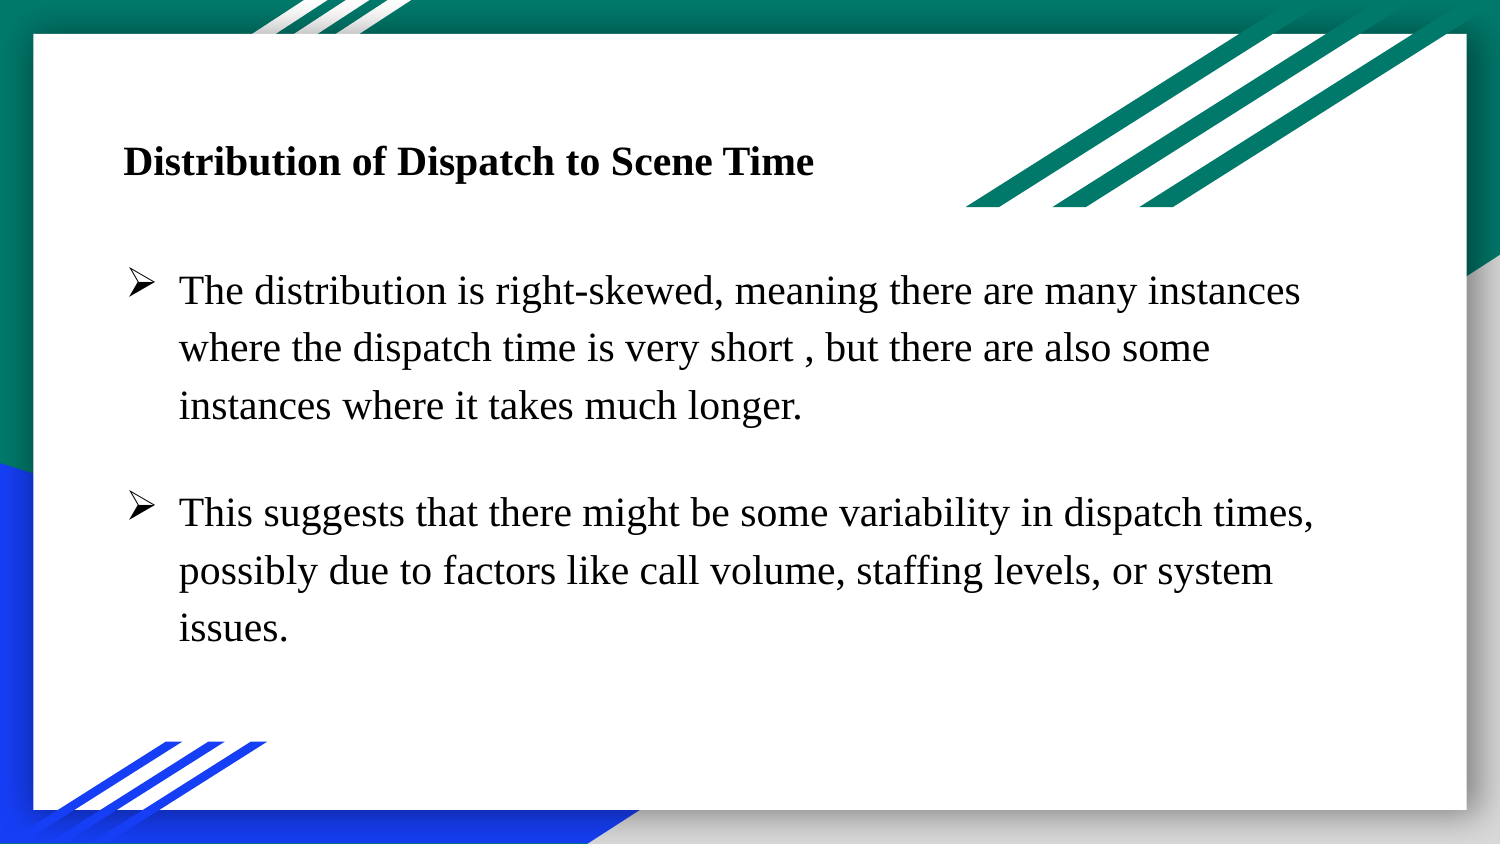

Distribution of Dispatch to Scene Time
# The distribution is right-skewed, meaning there are many instances where the dispatch time is very short , but there are also some instances where it takes much longer.
This suggests that there might be some variability in dispatch times, possibly due to factors like call volume, staffing levels, or system issues.